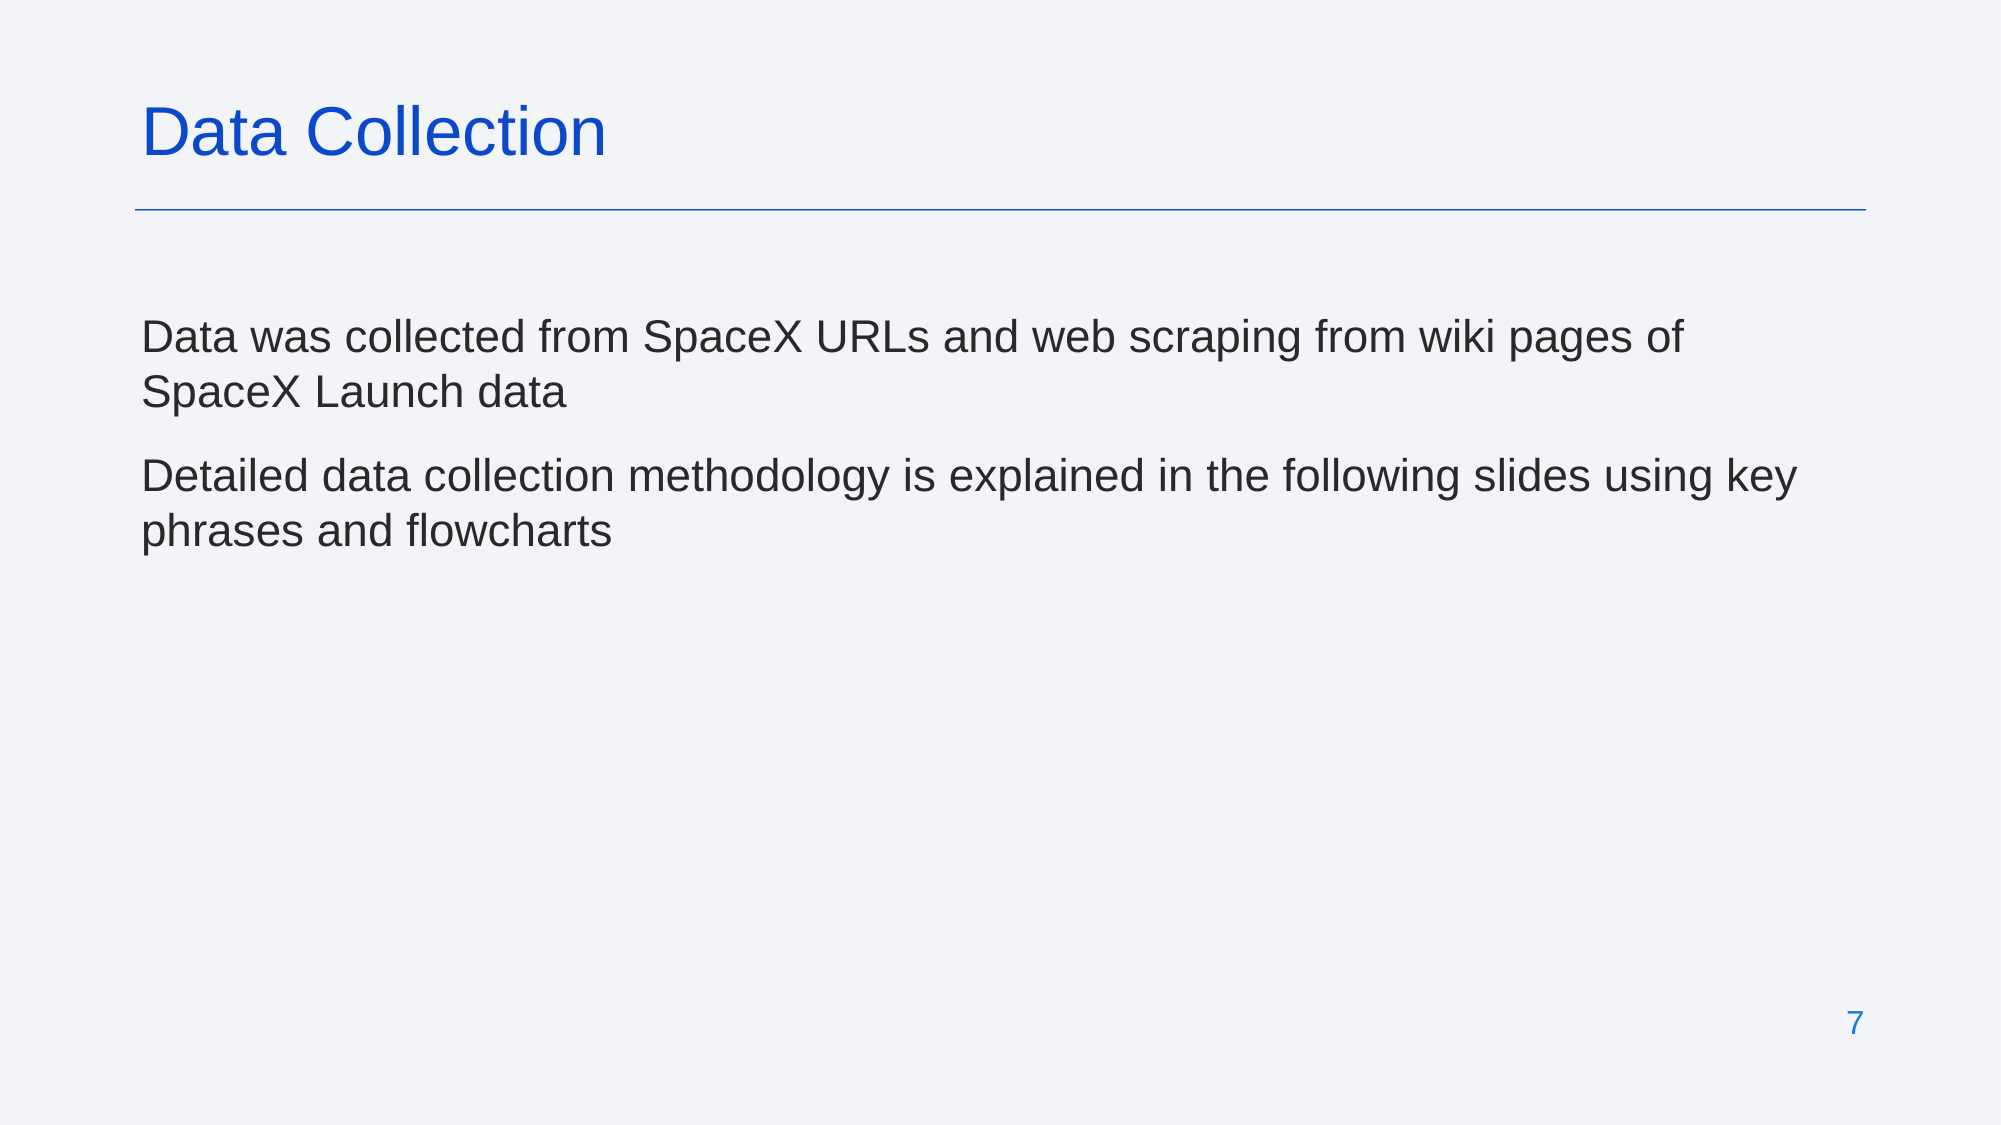

Data Collection
Data was collected from SpaceX URLs and web scraping from wiki pages of SpaceX Launch data
Detailed data collection methodology is explained in the following slides using key phrases and flowcharts

7